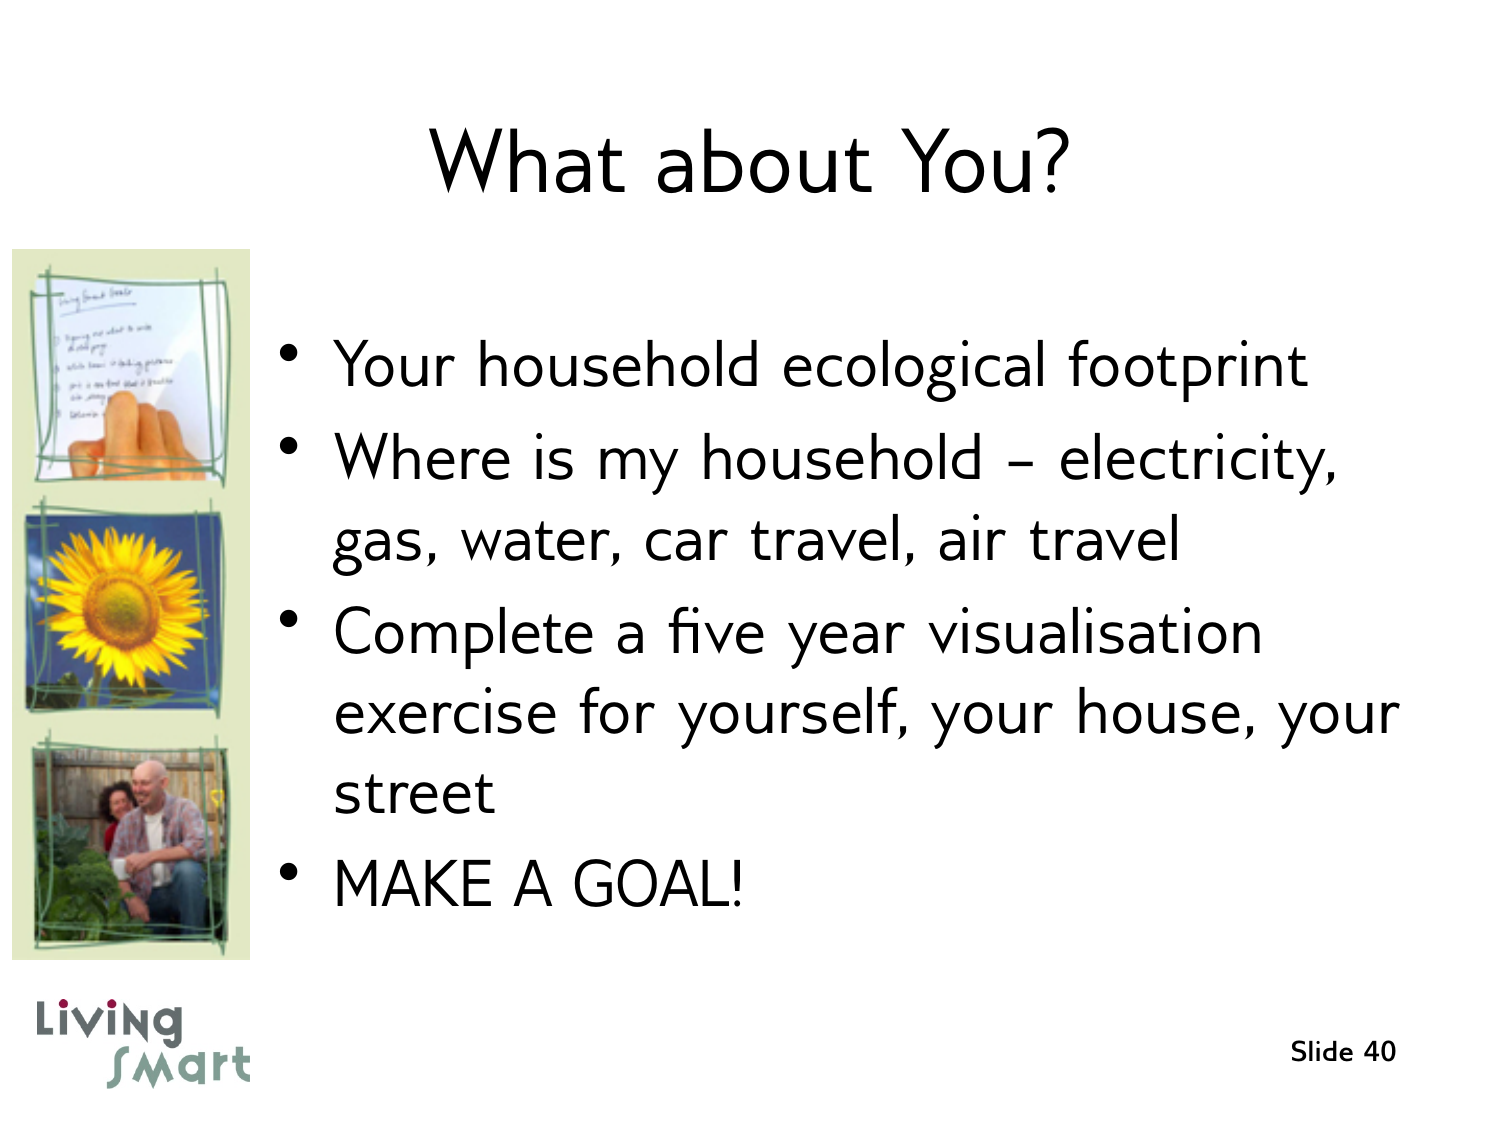

# What about You?
Your household ecological footprint
Where is my household – electricity, gas, water, car travel, air travel
Complete a five year visualisation exercise for yourself, your house, your street
MAKE A GOAL!
Slide 40